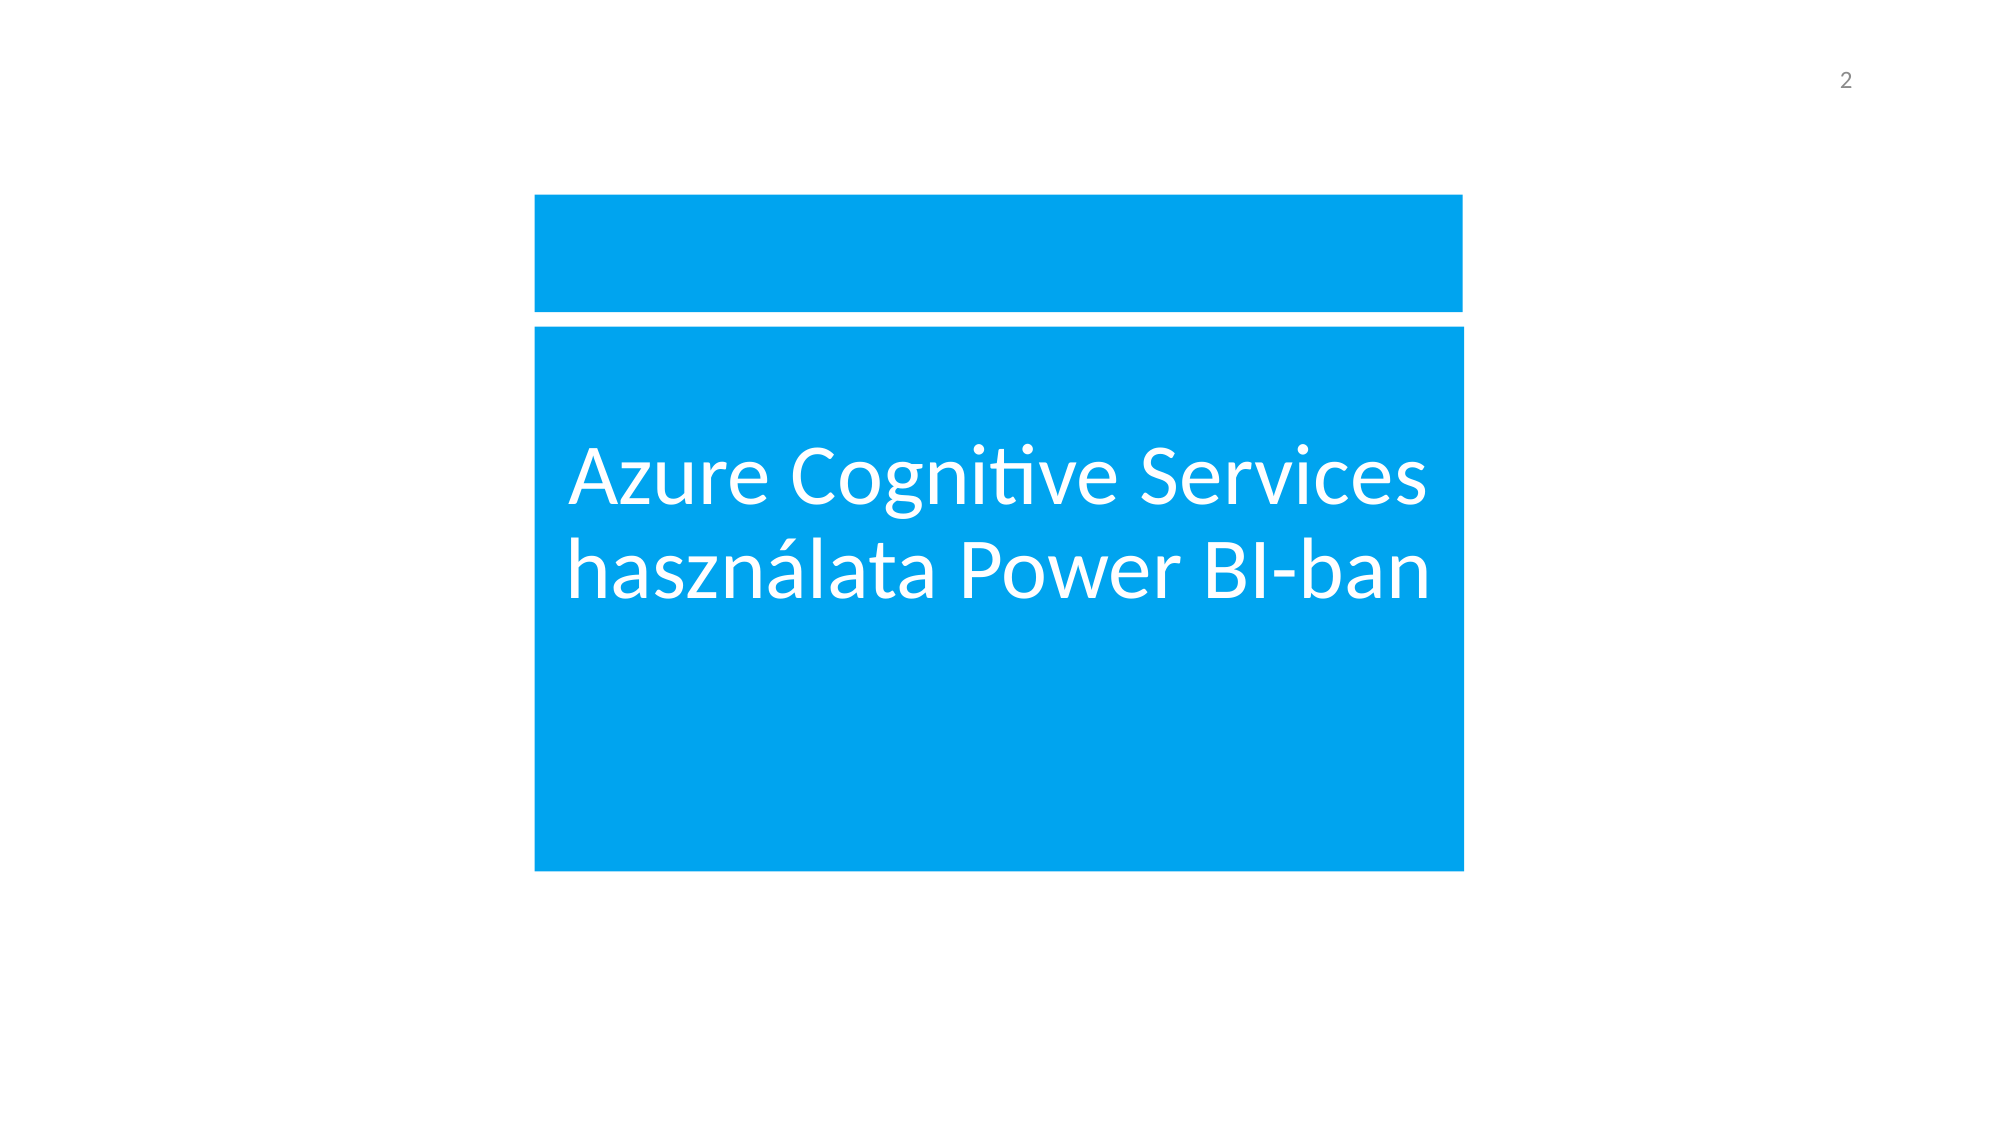

2
# Azure Cognitive Services használata Power BI-ban